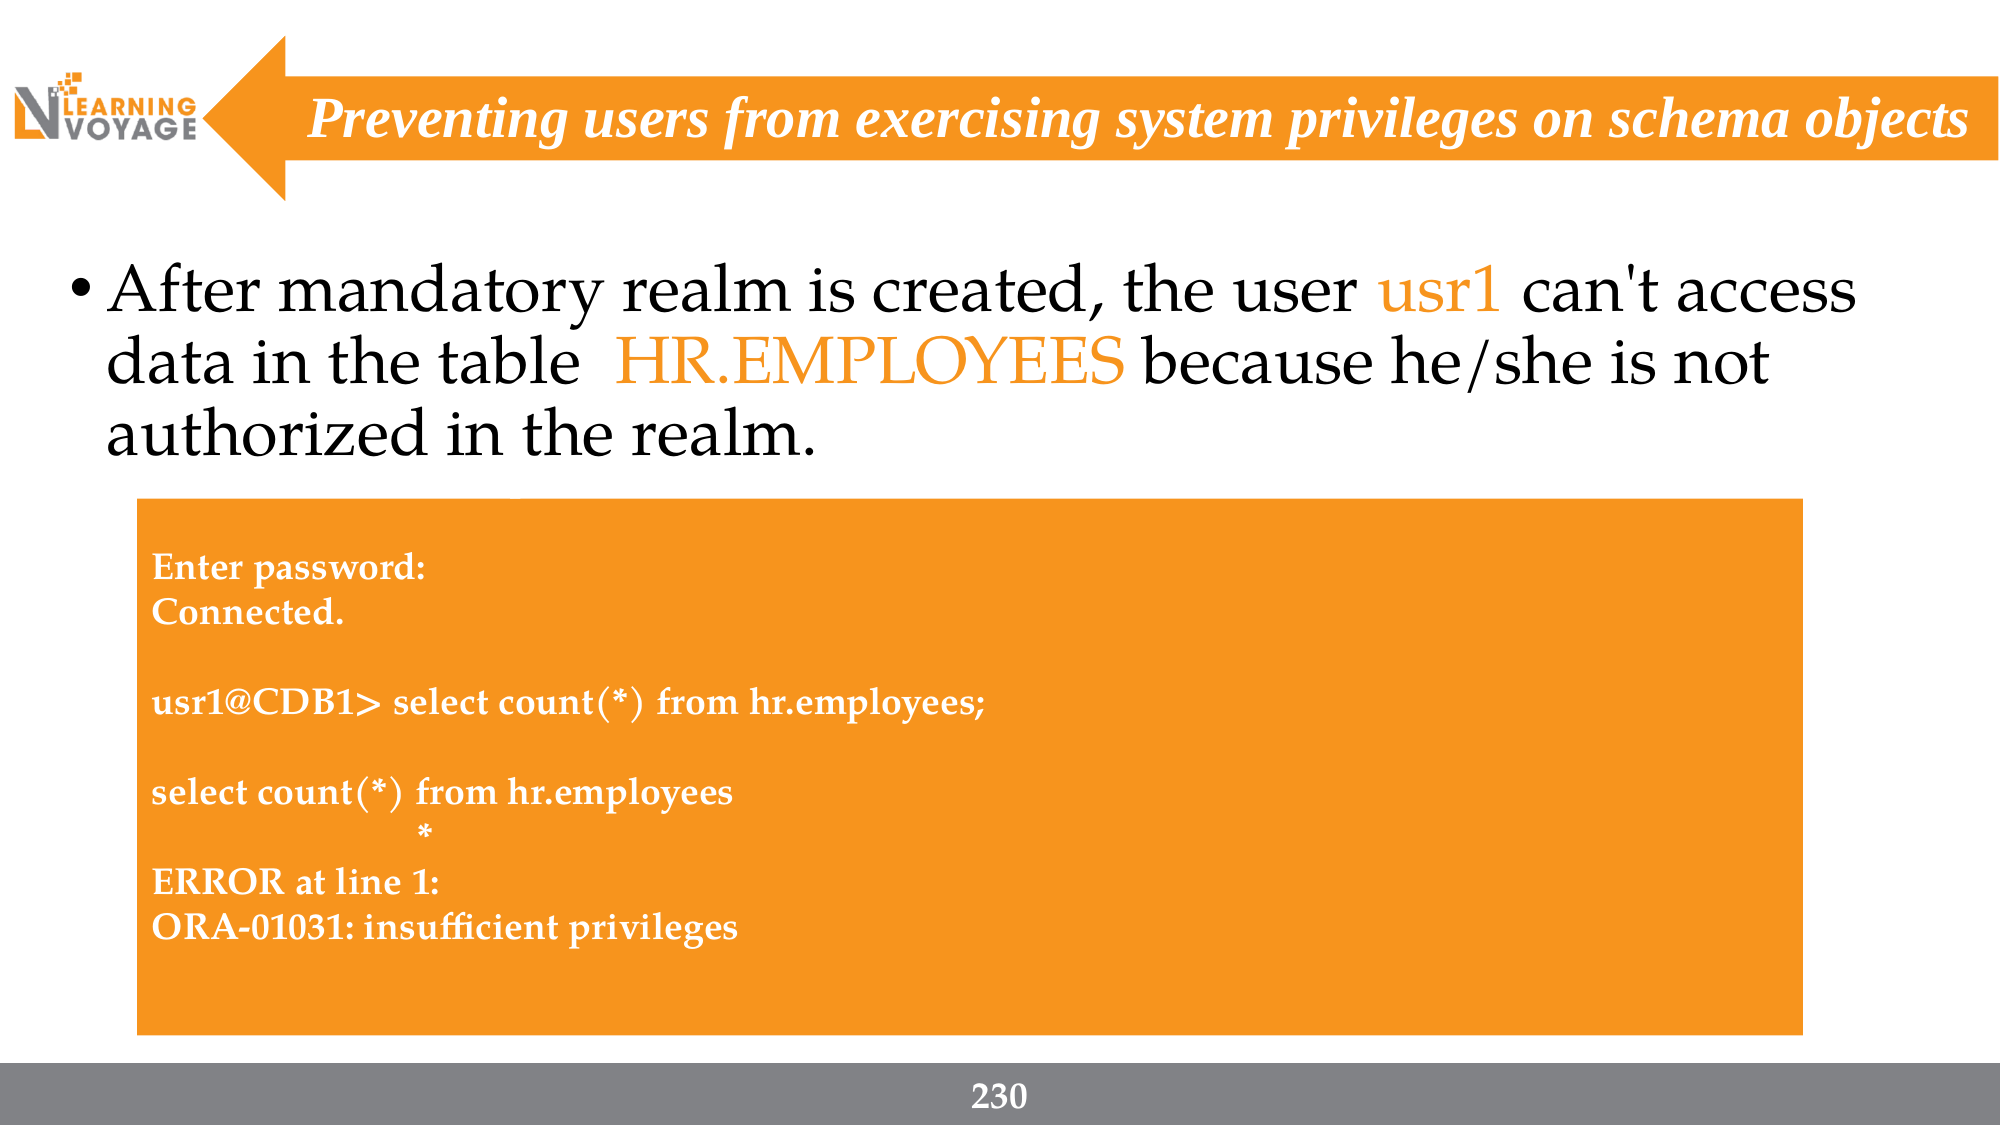

# Preventing users from exercising system privileges on schema objects
After mandatory realm is created, the user usr1 can't access data in the table  HR.EMPLOYEES because he/she is not authorized in the realm.
SQL> connect usr1@pdb1

Enter password:
Connected.

usr1@CDB1> select count(*) from hr.employees;

select count(*) from hr.employees
                            *
ERROR at line 1:
ORA-01031: insufficient privileges

230